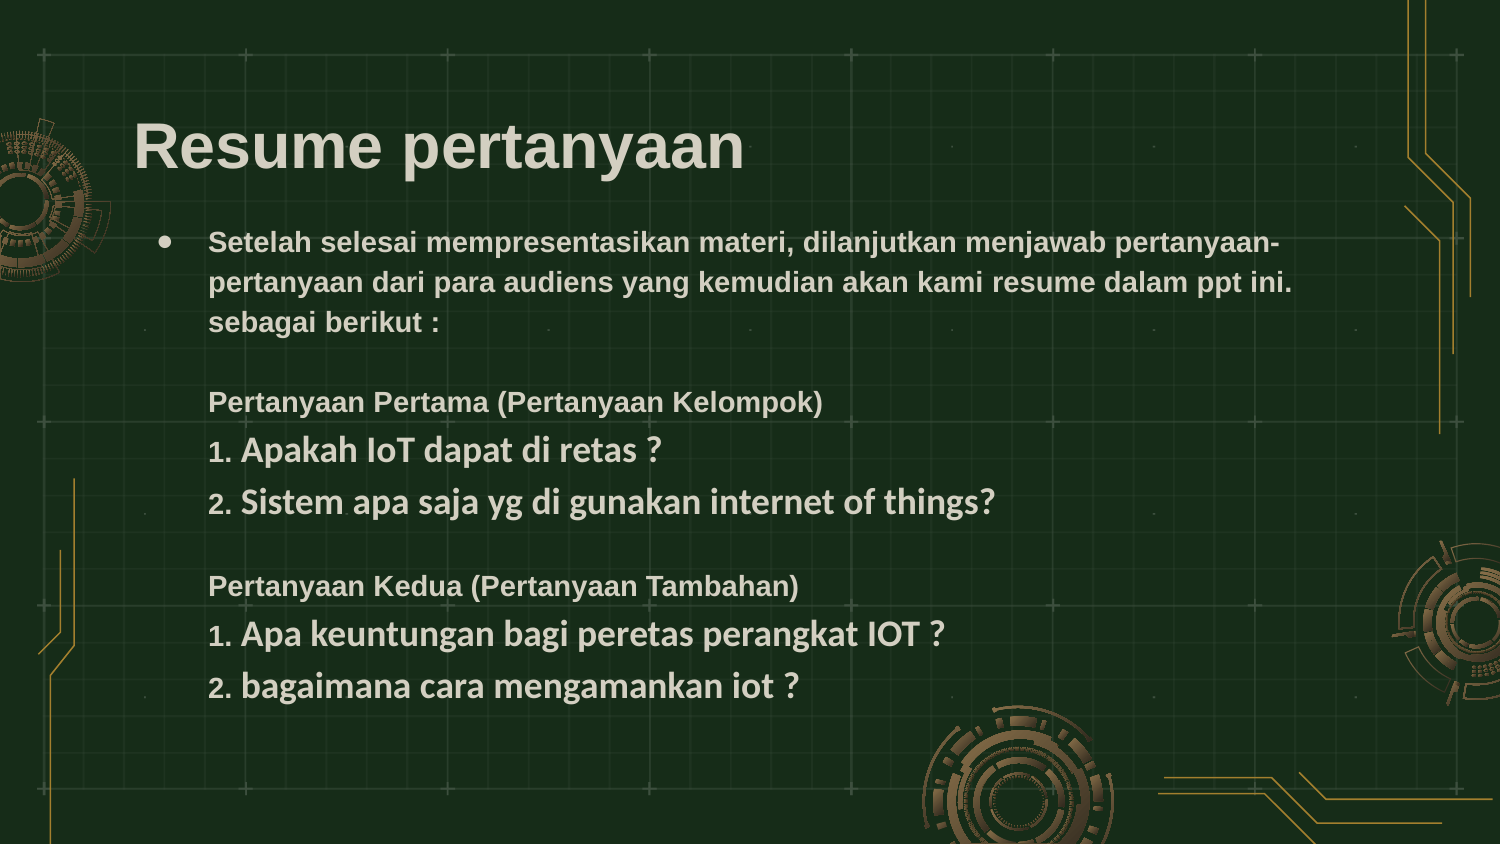

# Resume pertanyaan
Setelah selesai mempresentasikan materi, dilanjutkan menjawab pertanyaan-pertanyaan dari para audiens yang kemudian akan kami resume dalam ppt ini. sebagai berikut :
Pertanyaan Pertama (Pertanyaan Kelompok)
1. Apakah IoT dapat di retas ?
2. Sistem apa saja yg di gunakan internet of things?
Pertanyaan Kedua (Pertanyaan Tambahan)
1. Apa keuntungan bagi peretas perangkat IOT ?
2. bagaimana cara mengamankan iot ?